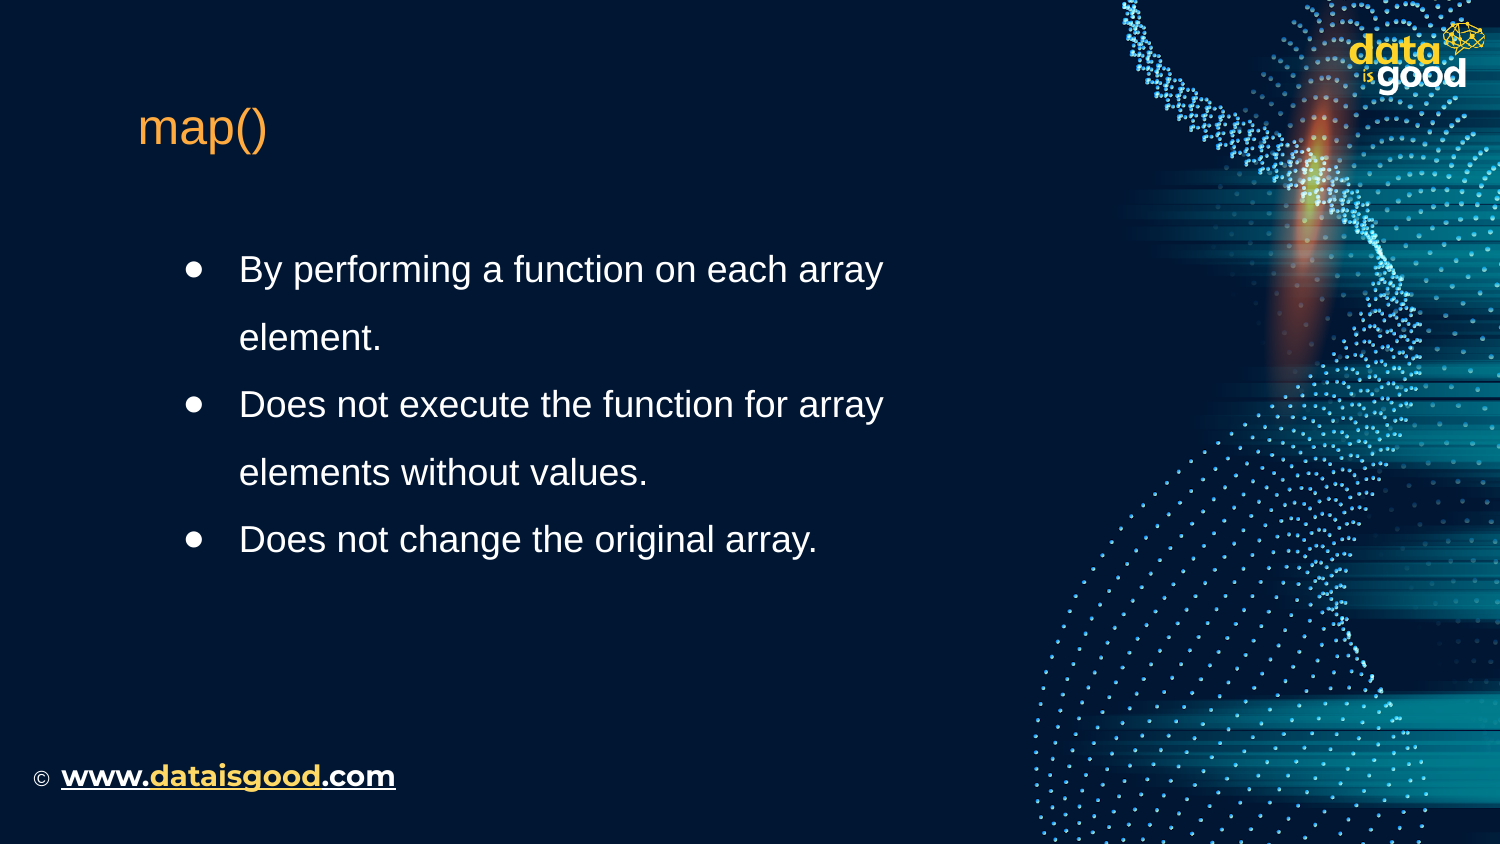

# map()
By performing a function on each array element.
Does not execute the function for array elements without values.
Does not change the original array.